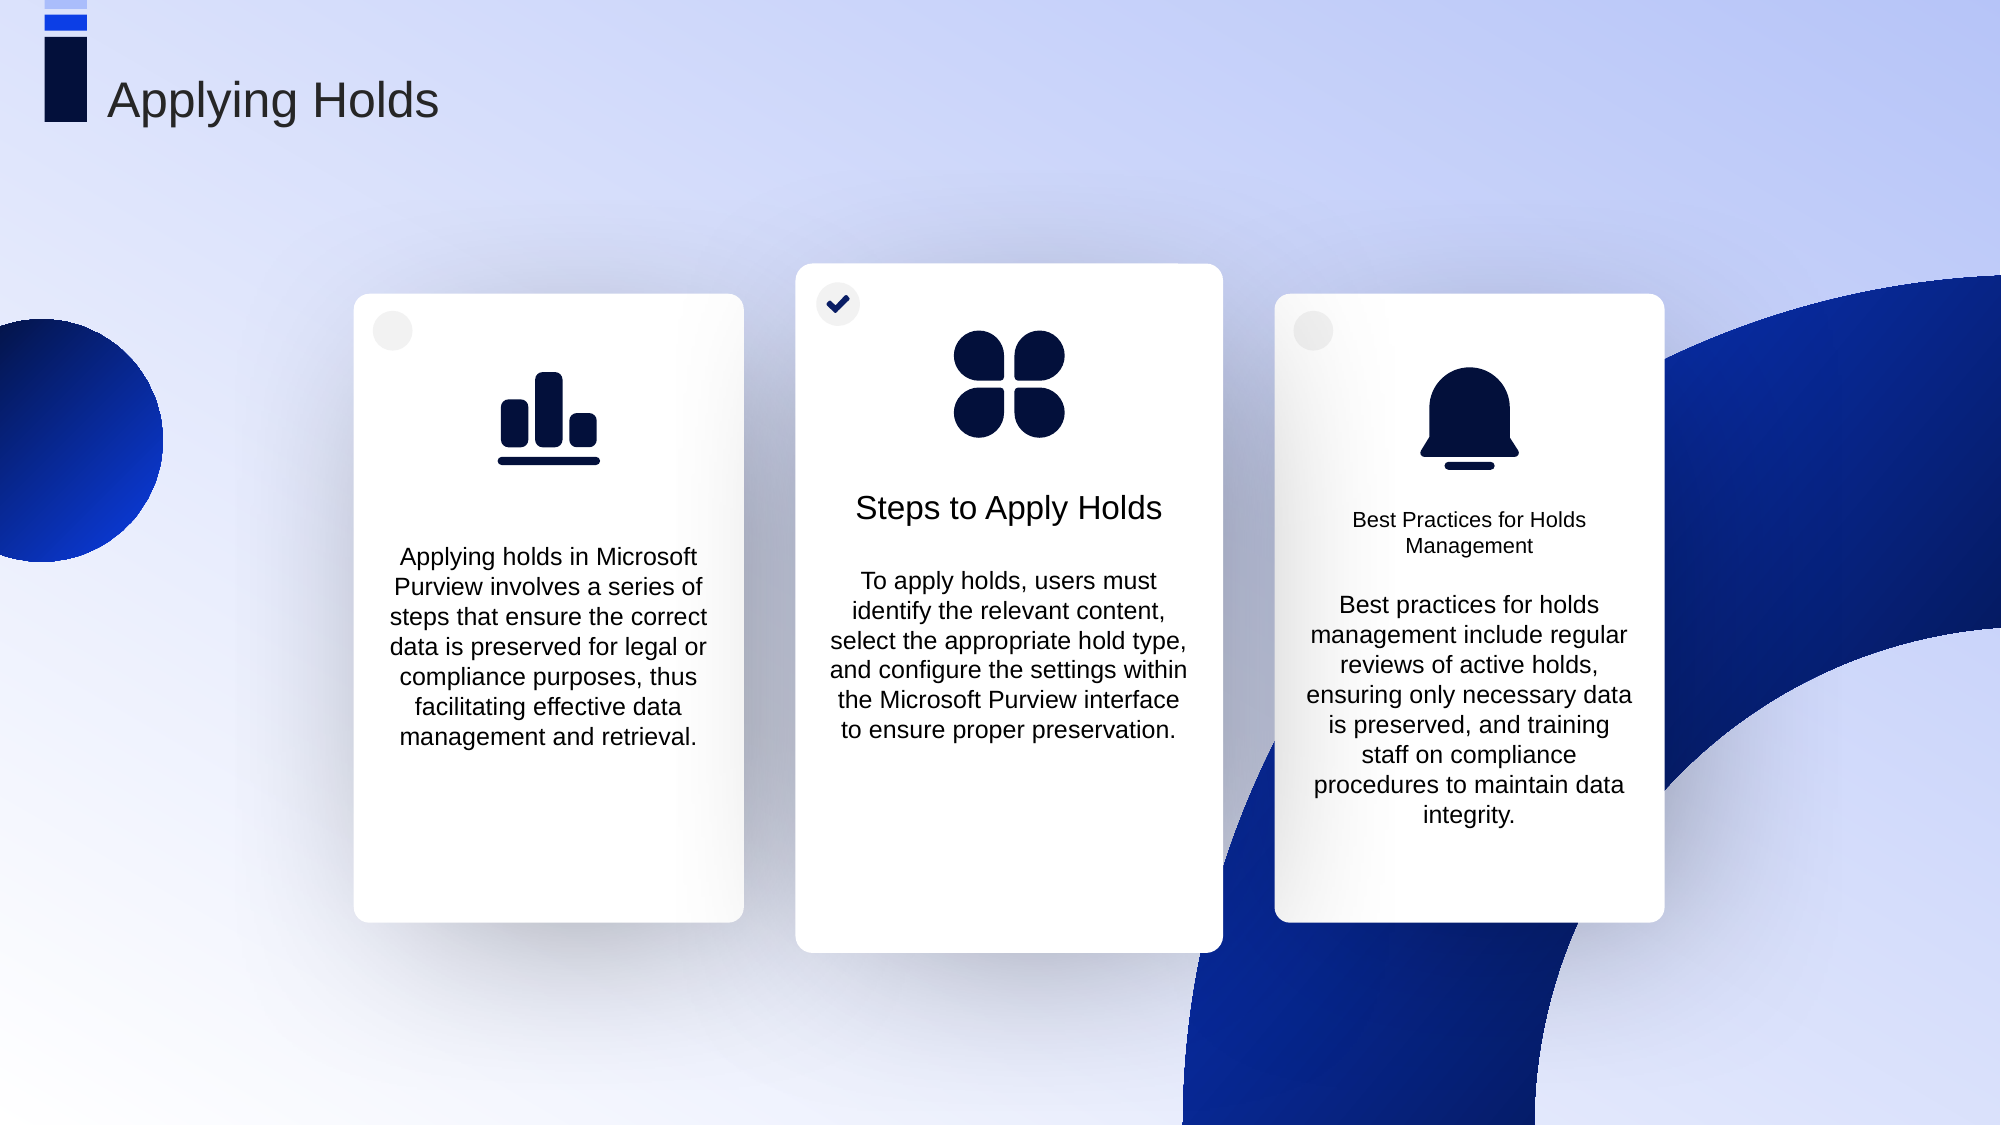

Applying Holds

Steps to Apply Holds
Applying holds in Microsoft Purview involves a series of steps that ensure the correct data is preserved for legal or compliance purposes, thus facilitating effective data management and retrieval.
Best Practices for Holds Management
To apply holds, users must identify the relevant content, select the appropriate hold type, and configure the settings within the Microsoft Purview interface to ensure proper preservation.

Best practices for holds management include regular reviews of active holds, ensuring only necessary data is preserved, and training staff on compliance procedures to maintain data integrity.